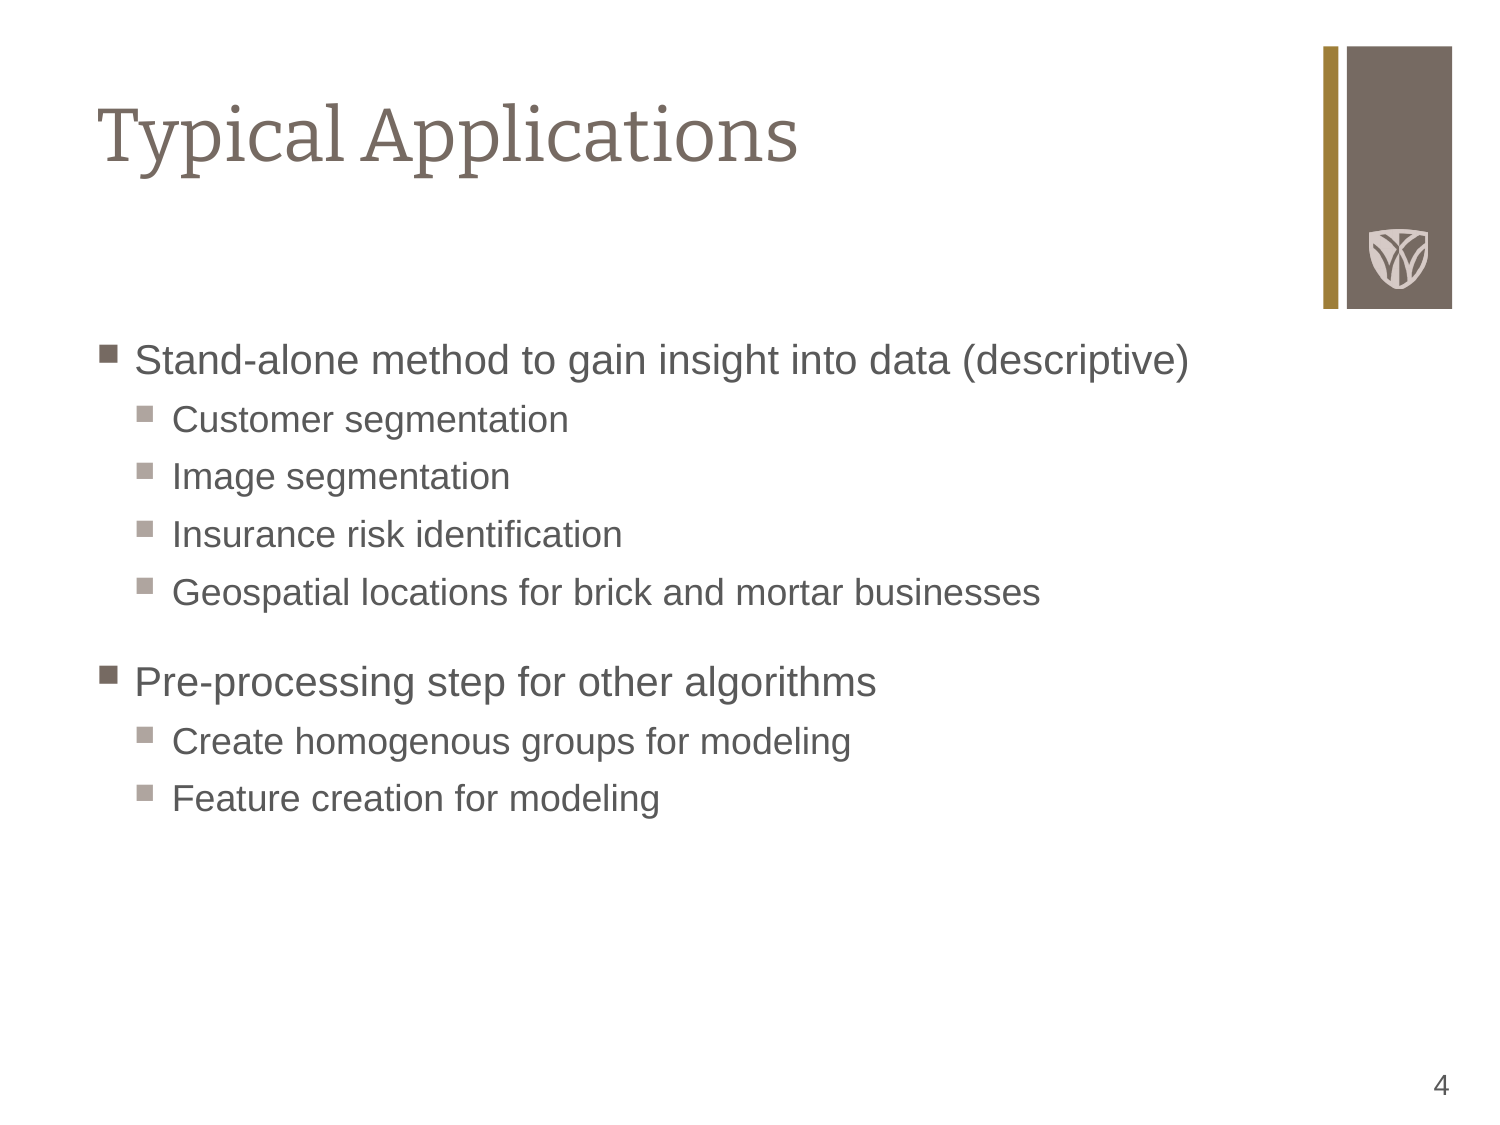

# Typical Applications
Stand-alone method to gain insight into data (descriptive)
Customer segmentation
Image segmentation
Insurance risk identification
Geospatial locations for brick and mortar businesses
Pre-processing step for other algorithms
Create homogenous groups for modeling
Feature creation for modeling

4